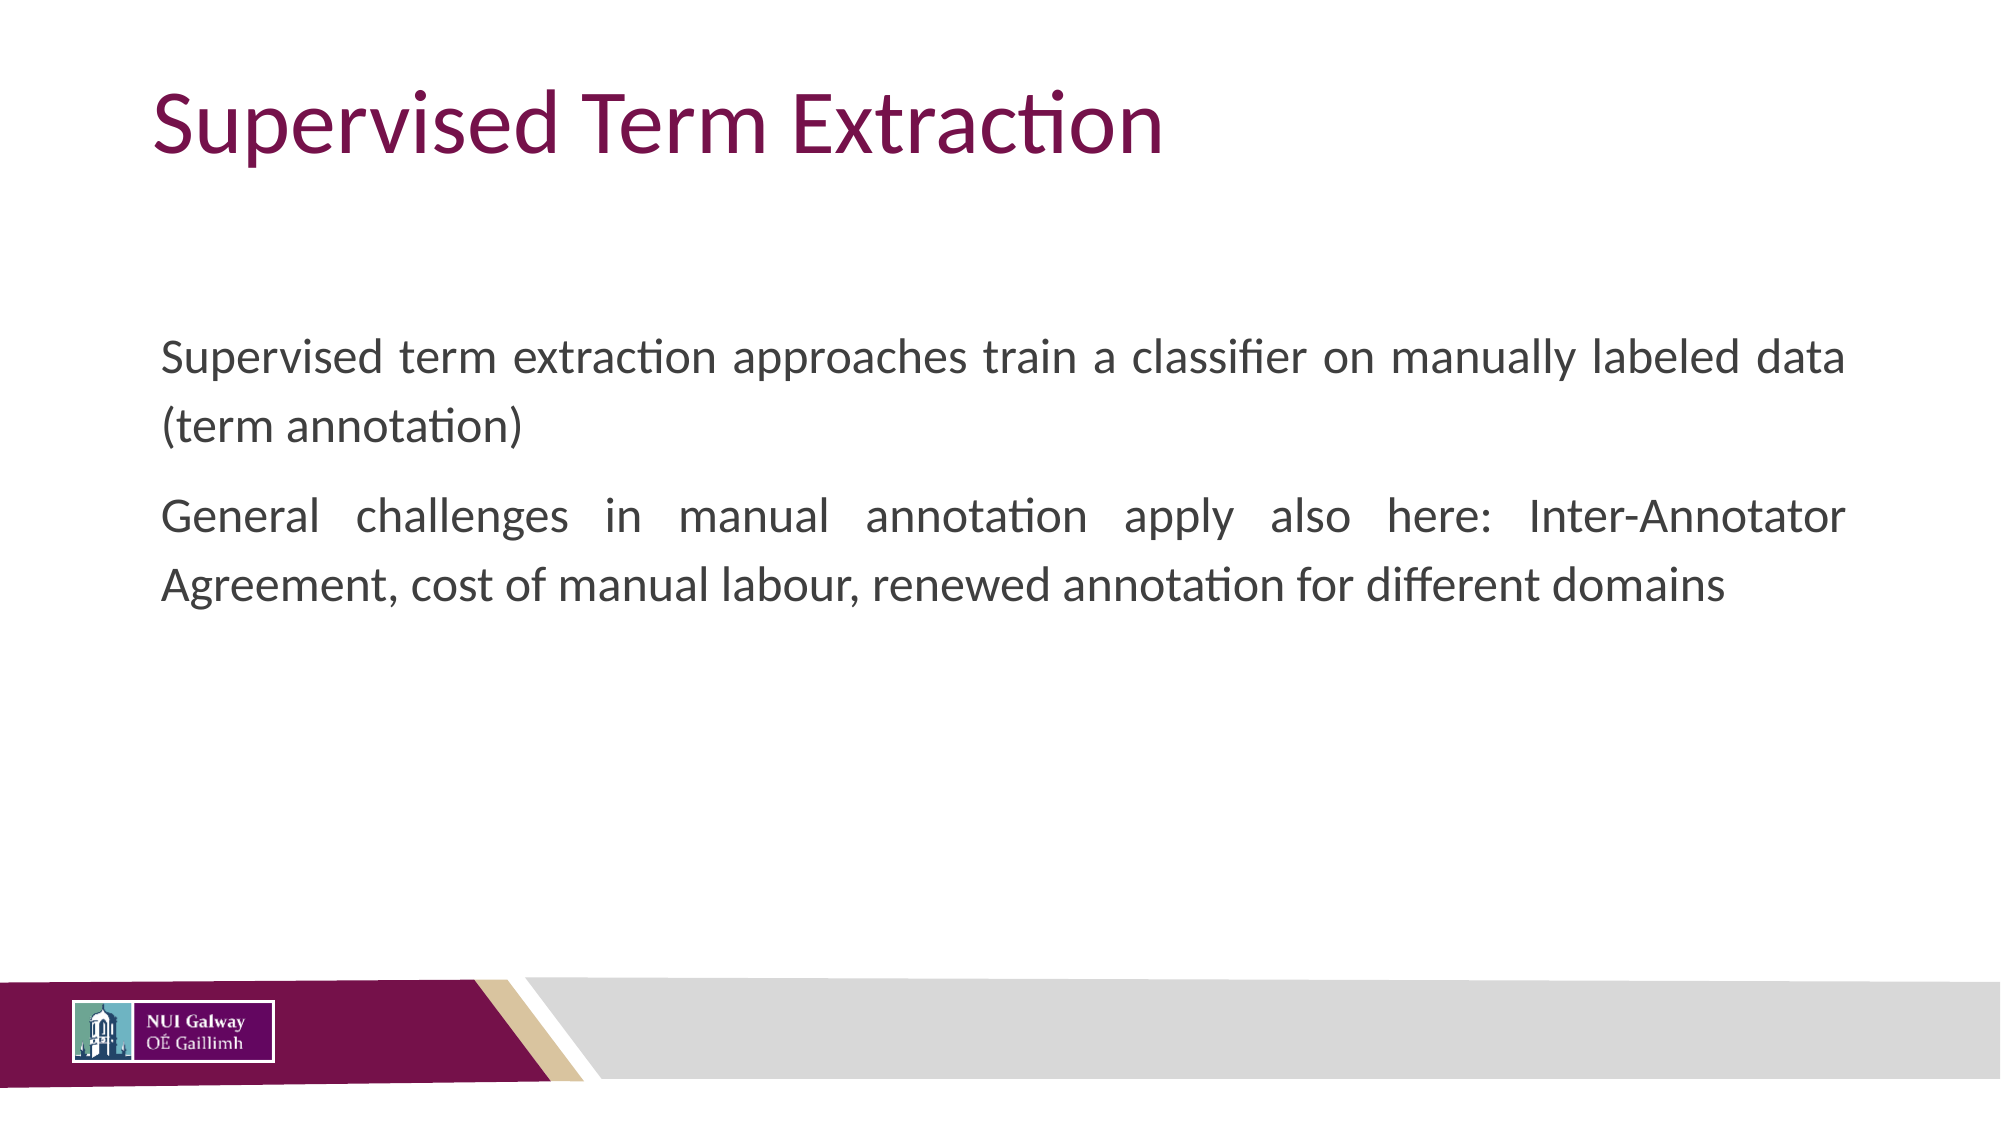

# Supervised Term Extraction
Supervised term extraction approaches train a classifier on manually labeled data (term annotation)
General challenges in manual annotation apply also here: Inter-Annotator Agreement, cost of manual labour, renewed annotation for different domains